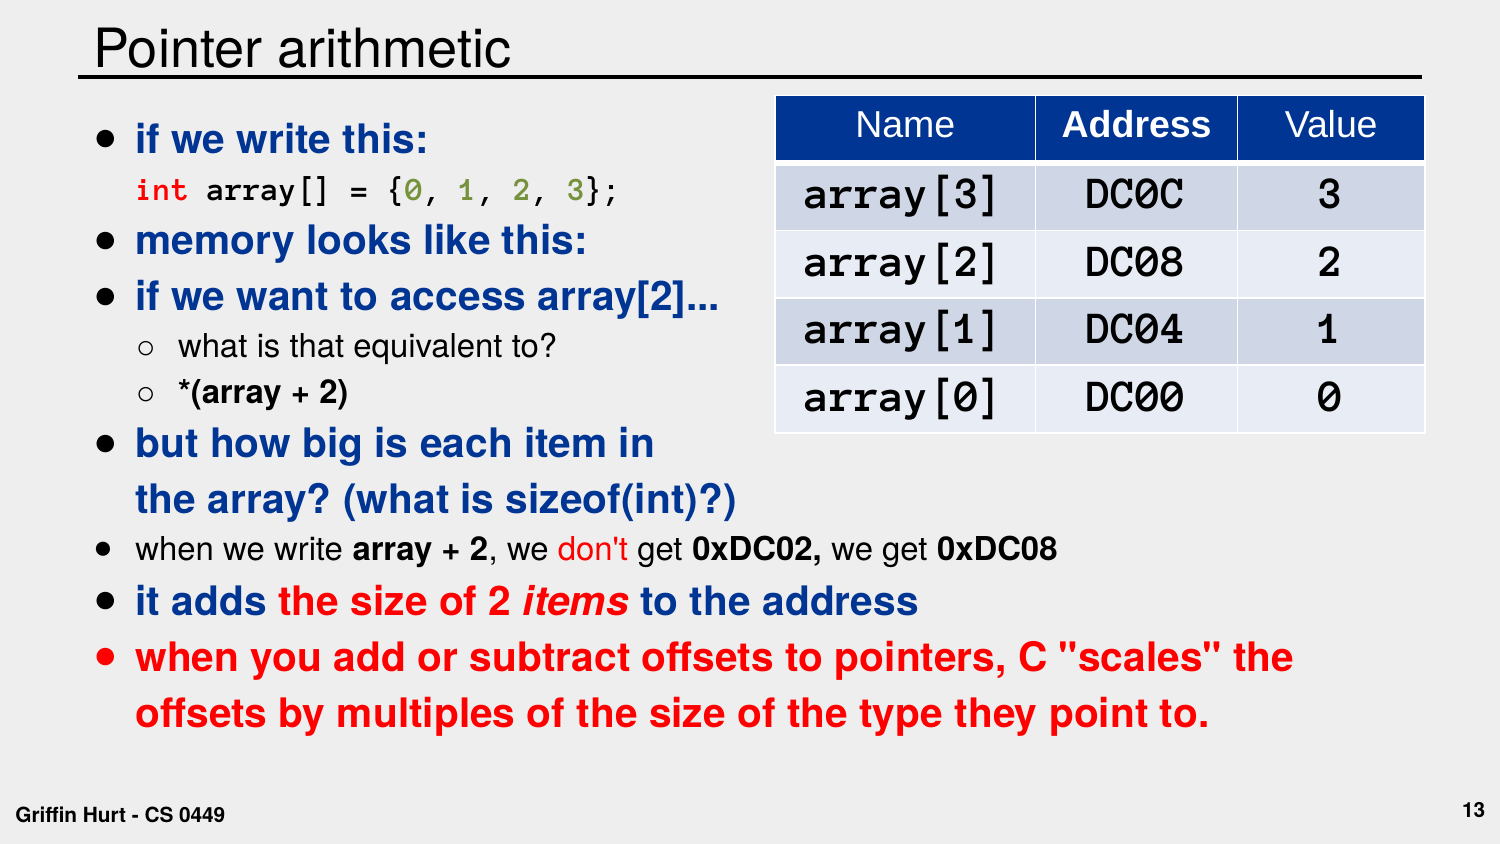

# Pointer arithmetic
| Name | Address | Value |
| --- | --- | --- |
| array[3] | DC0C | 3 |
| array[2] | DC08 | 2 |
| array[1] | DC04 | 1 |
| array[0] | DC00 | 0 |
if we write this:
int array[] = {0, 1, 2, 3};
memory looks like this:
if we want to access array[2]...
what is that equivalent to?
*(array + 2)
but how big is each item in
the array? (what is sizeof(int)?)
when we write array + 2, we don't get 0xDC02, we get 0xDC08
it adds the size of 2 items to the address
when you add or subtract offsets to pointers, C "scales" the offsets by multiples of the size of the type they point to.
13
Griffin Hurt - CS 0449